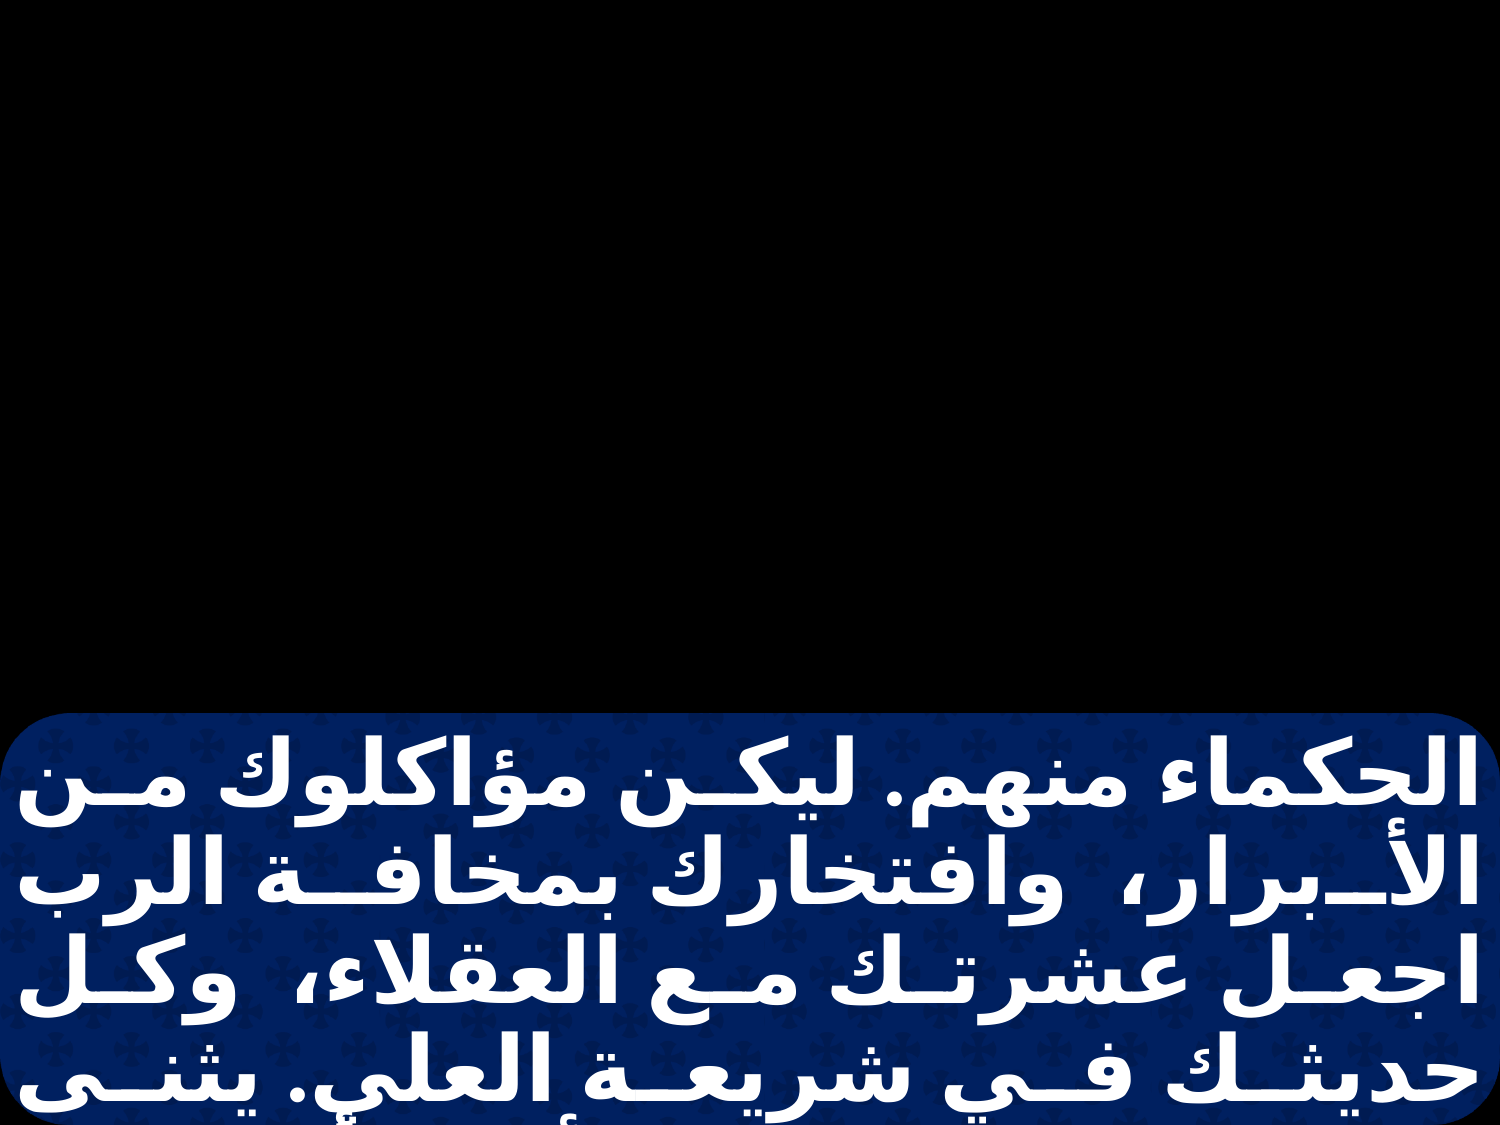

الحكماء منهم. ليكن مؤاكلوك من الأبرار،  وافتخارك بمخافة الرب اجعل عشرتك مع العقلاء،  وكل حديثك في شريعة العلي. يثنى على عمل  الصناع لأجل أيديهم، أما رئيس الشعب فإنه حكيم